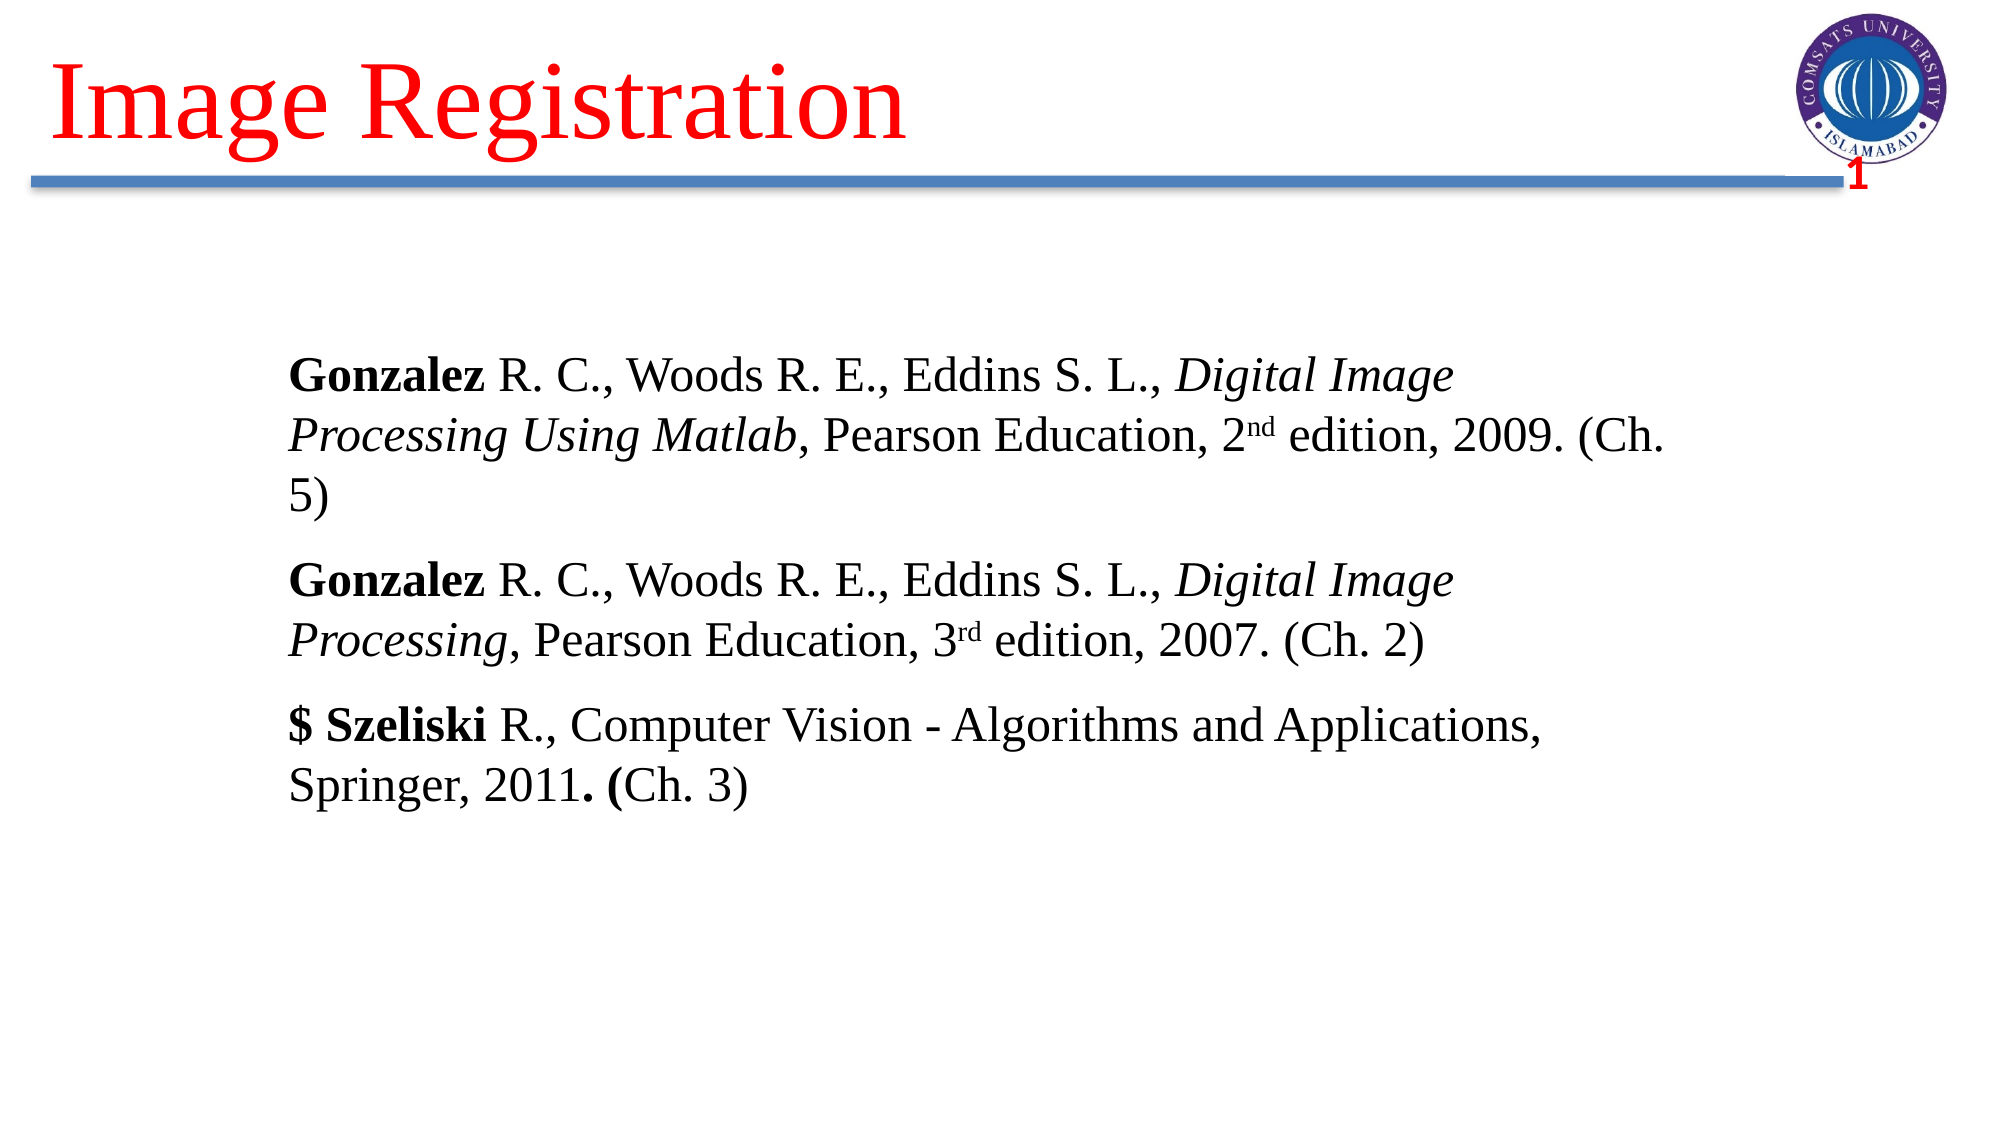

# Image Registration
Gonzalez R. C., Woods R. E., Eddins S. L., Digital Image Processing Using Matlab, Pearson Education, 2nd edition, 2009. (Ch. 5)
Gonzalez R. C., Woods R. E., Eddins S. L., Digital Image Processing, Pearson Education, 3rd edition, 2007. (Ch. 2)
$ Szeliski R., Computer Vision - Algorithms and Applications, Springer, 2011. (Ch. 3)